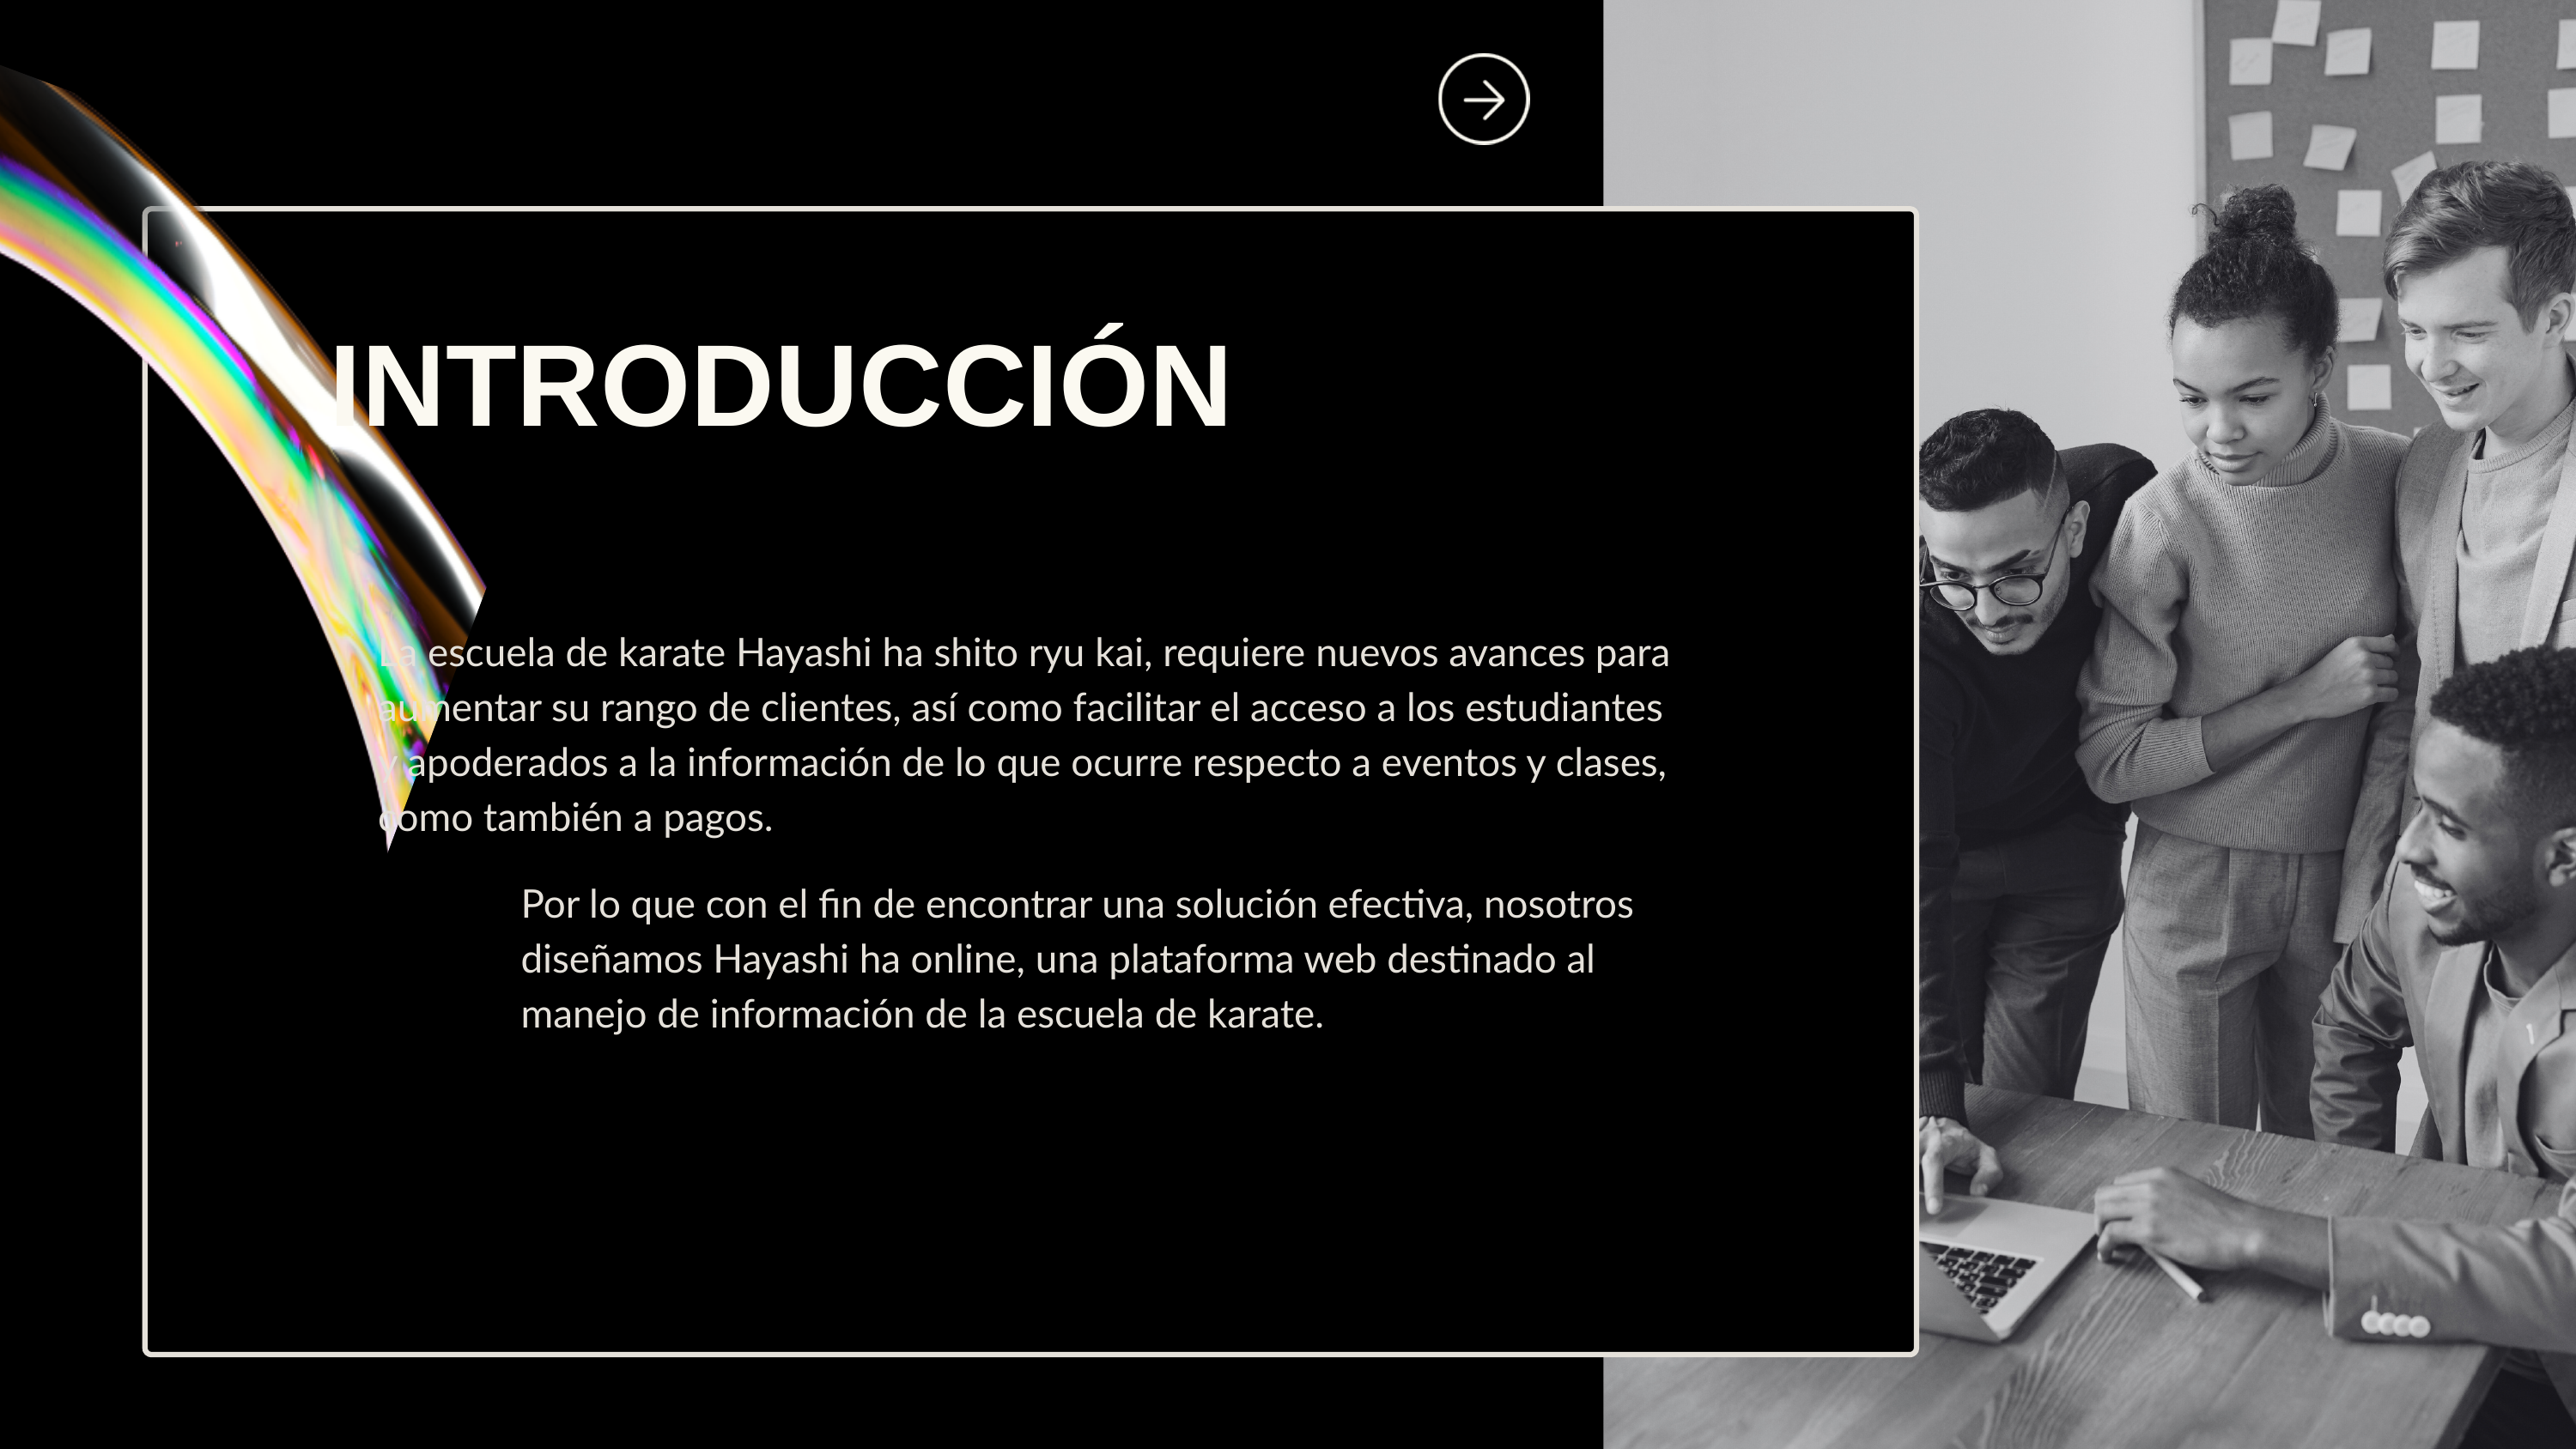

INTRODUCCIÓN
La escuela de karate Hayashi ha shito ryu kai, requiere nuevos avances para aumentar su rango de clientes, así como facilitar el acceso a los estudiantes y apoderados a la información de lo que ocurre respecto a eventos y clases, como también a pagos.
Por lo que con el fin de encontrar una solución efectiva, nosotros diseñamos Hayashi ha online, una plataforma web destinado al manejo de información de la escuela de karate.